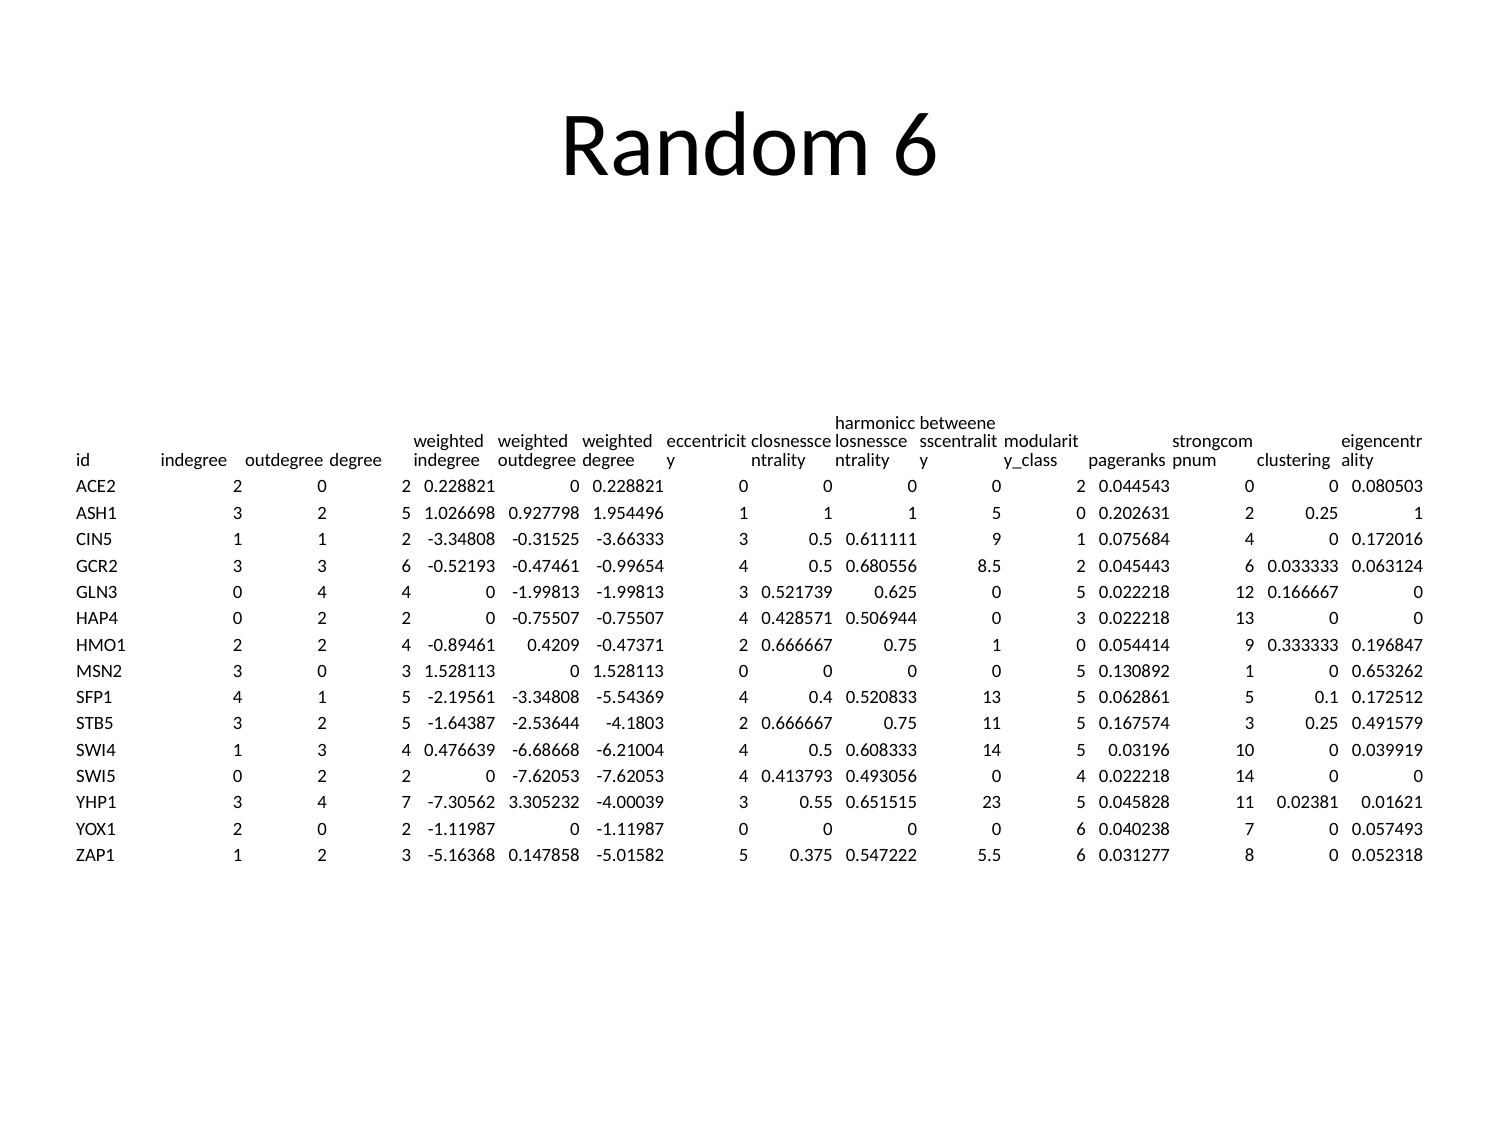

# Random 6
| id | indegree | outdegree | degree | weighted indegree | weighted outdegree | weighted degree | eccentricity | closnesscentrality | harmonicclosnesscentrality | betweenesscentrality | modularity\_class | pageranks | strongcompnum | clustering | eigencentrality |
| --- | --- | --- | --- | --- | --- | --- | --- | --- | --- | --- | --- | --- | --- | --- | --- |
| ACE2 | 2 | 0 | 2 | 0.228821 | 0 | 0.228821 | 0 | 0 | 0 | 0 | 2 | 0.044543 | 0 | 0 | 0.080503 |
| ASH1 | 3 | 2 | 5 | 1.026698 | 0.927798 | 1.954496 | 1 | 1 | 1 | 5 | 0 | 0.202631 | 2 | 0.25 | 1 |
| CIN5 | 1 | 1 | 2 | -3.34808 | -0.31525 | -3.66333 | 3 | 0.5 | 0.611111 | 9 | 1 | 0.075684 | 4 | 0 | 0.172016 |
| GCR2 | 3 | 3 | 6 | -0.52193 | -0.47461 | -0.99654 | 4 | 0.5 | 0.680556 | 8.5 | 2 | 0.045443 | 6 | 0.033333 | 0.063124 |
| GLN3 | 0 | 4 | 4 | 0 | -1.99813 | -1.99813 | 3 | 0.521739 | 0.625 | 0 | 5 | 0.022218 | 12 | 0.166667 | 0 |
| HAP4 | 0 | 2 | 2 | 0 | -0.75507 | -0.75507 | 4 | 0.428571 | 0.506944 | 0 | 3 | 0.022218 | 13 | 0 | 0 |
| HMO1 | 2 | 2 | 4 | -0.89461 | 0.4209 | -0.47371 | 2 | 0.666667 | 0.75 | 1 | 0 | 0.054414 | 9 | 0.333333 | 0.196847 |
| MSN2 | 3 | 0 | 3 | 1.528113 | 0 | 1.528113 | 0 | 0 | 0 | 0 | 5 | 0.130892 | 1 | 0 | 0.653262 |
| SFP1 | 4 | 1 | 5 | -2.19561 | -3.34808 | -5.54369 | 4 | 0.4 | 0.520833 | 13 | 5 | 0.062861 | 5 | 0.1 | 0.172512 |
| STB5 | 3 | 2 | 5 | -1.64387 | -2.53644 | -4.1803 | 2 | 0.666667 | 0.75 | 11 | 5 | 0.167574 | 3 | 0.25 | 0.491579 |
| SWI4 | 1 | 3 | 4 | 0.476639 | -6.68668 | -6.21004 | 4 | 0.5 | 0.608333 | 14 | 5 | 0.03196 | 10 | 0 | 0.039919 |
| SWI5 | 0 | 2 | 2 | 0 | -7.62053 | -7.62053 | 4 | 0.413793 | 0.493056 | 0 | 4 | 0.022218 | 14 | 0 | 0 |
| YHP1 | 3 | 4 | 7 | -7.30562 | 3.305232 | -4.00039 | 3 | 0.55 | 0.651515 | 23 | 5 | 0.045828 | 11 | 0.02381 | 0.01621 |
| YOX1 | 2 | 0 | 2 | -1.11987 | 0 | -1.11987 | 0 | 0 | 0 | 0 | 6 | 0.040238 | 7 | 0 | 0.057493 |
| ZAP1 | 1 | 2 | 3 | -5.16368 | 0.147858 | -5.01582 | 5 | 0.375 | 0.547222 | 5.5 | 6 | 0.031277 | 8 | 0 | 0.052318 |